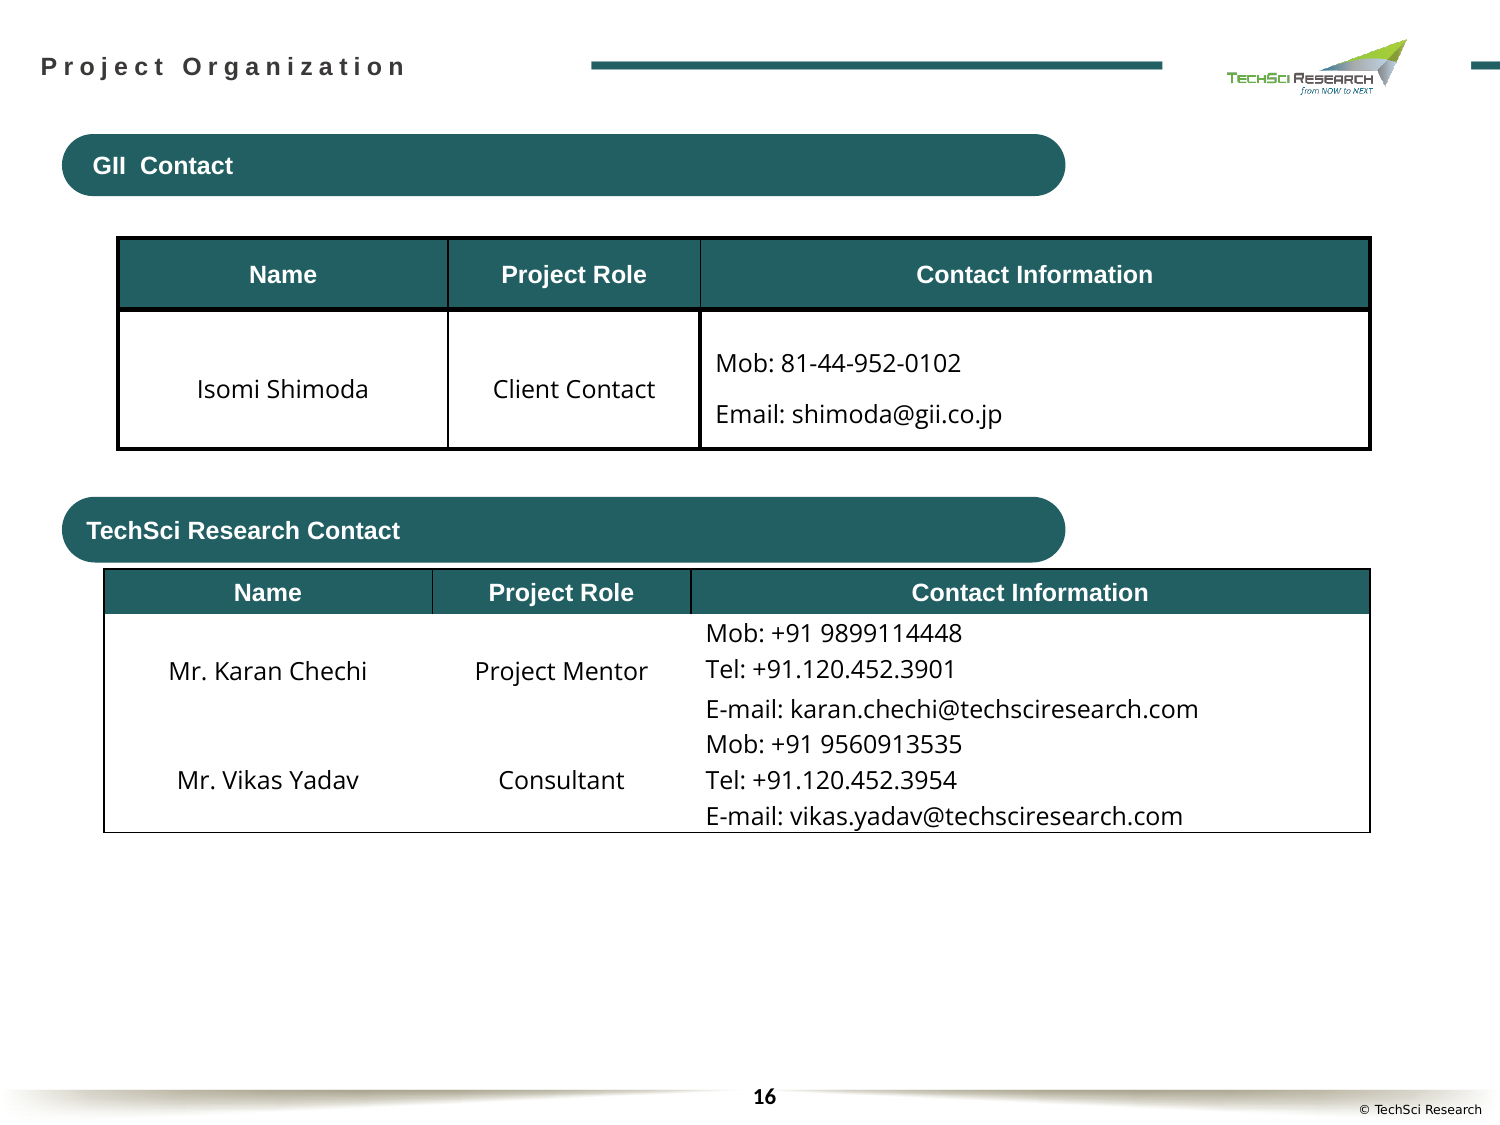

Project Organization
 GII  Contact
| Name | Project Role | Contact Information |
| --- | --- | --- |
| Isomi Shimoda | Client Contact | Mob: 81-44-952-0102 Email: shimoda@gii.co.jp |
TechSci Research Contact
| Name | Project Role | Contact Information |
| --- | --- | --- |
| Mr. Karan Chechi | Project Mentor | Mob: +91 9899114448 |
|  |  | Tel: +91.120.452.3901 |
|  |  | E-mail: karan.chechi@techsciresearch.com |
| Mr. Vikas Yadav | Consultant | Mob: +91 9560913535 |
|  |  | Tel: +91.120.452.3954 |
|  |  | E-mail: vikas.yadav@techsciresearch.com |